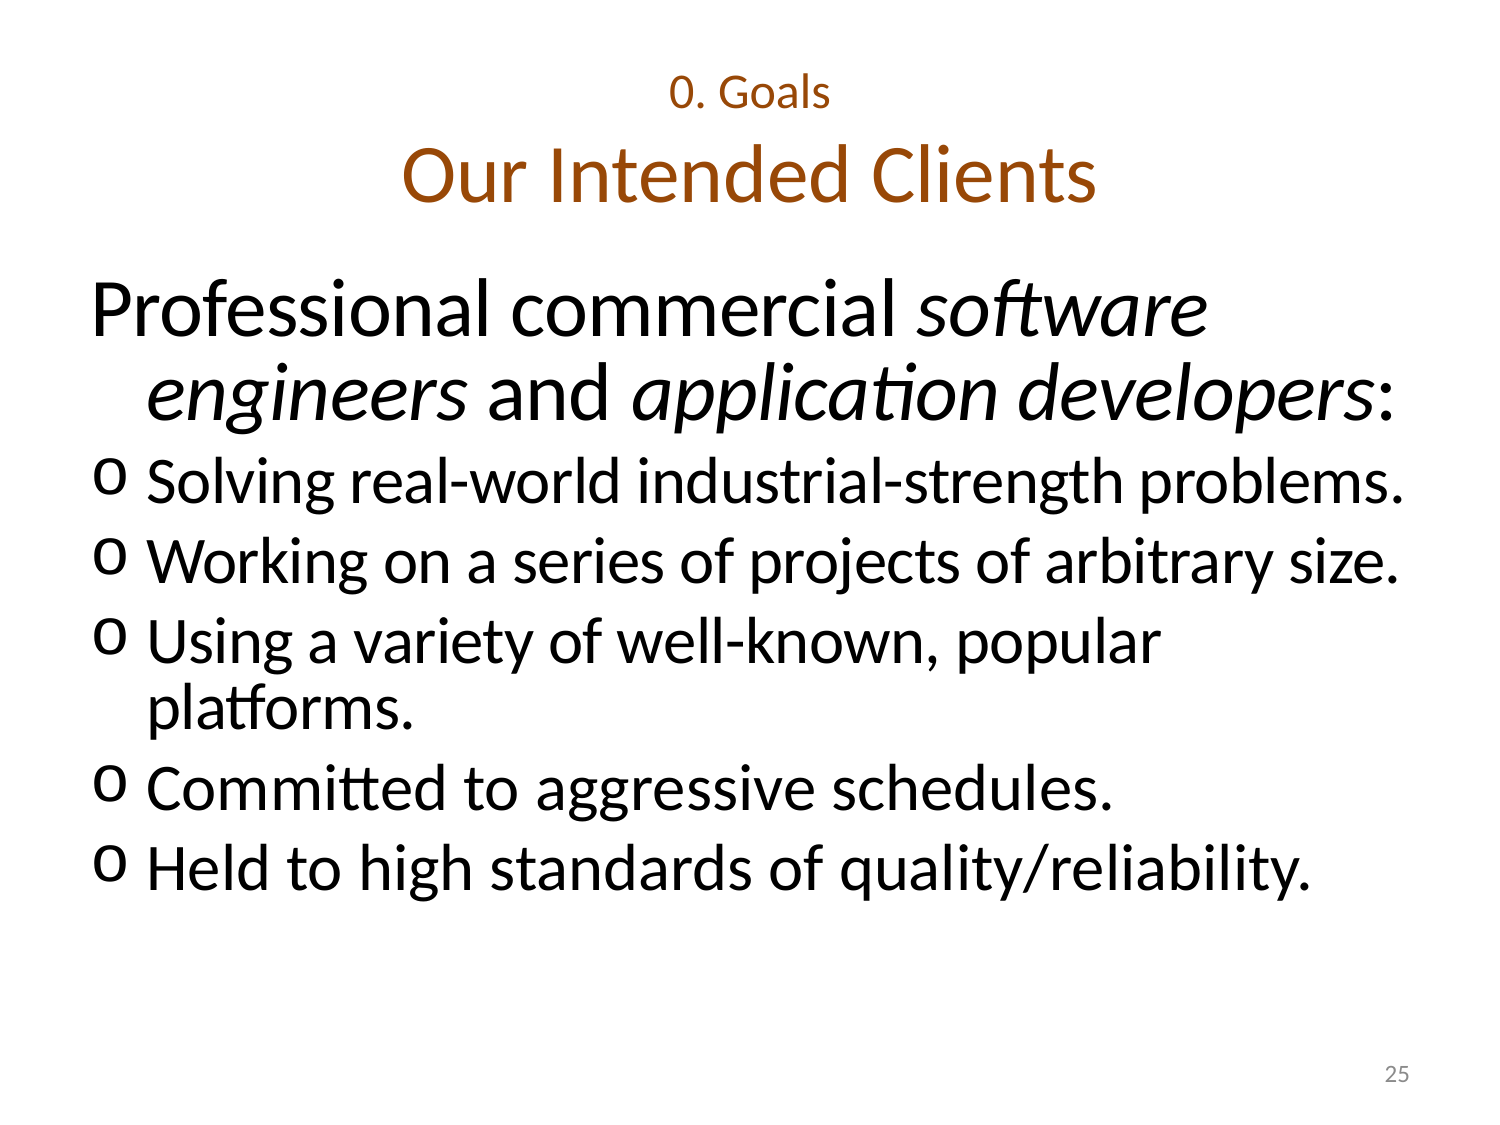

# 0. Goals Our Intended Clients
Professional commercial software engineers and application developers:
Solving real-world industrial-strength problems.
Working on a series of projects of arbitrary size.
Using a variety of well-known, popular platforms.
Committed to aggressive schedules.
Held to high standards of quality/reliability.

25